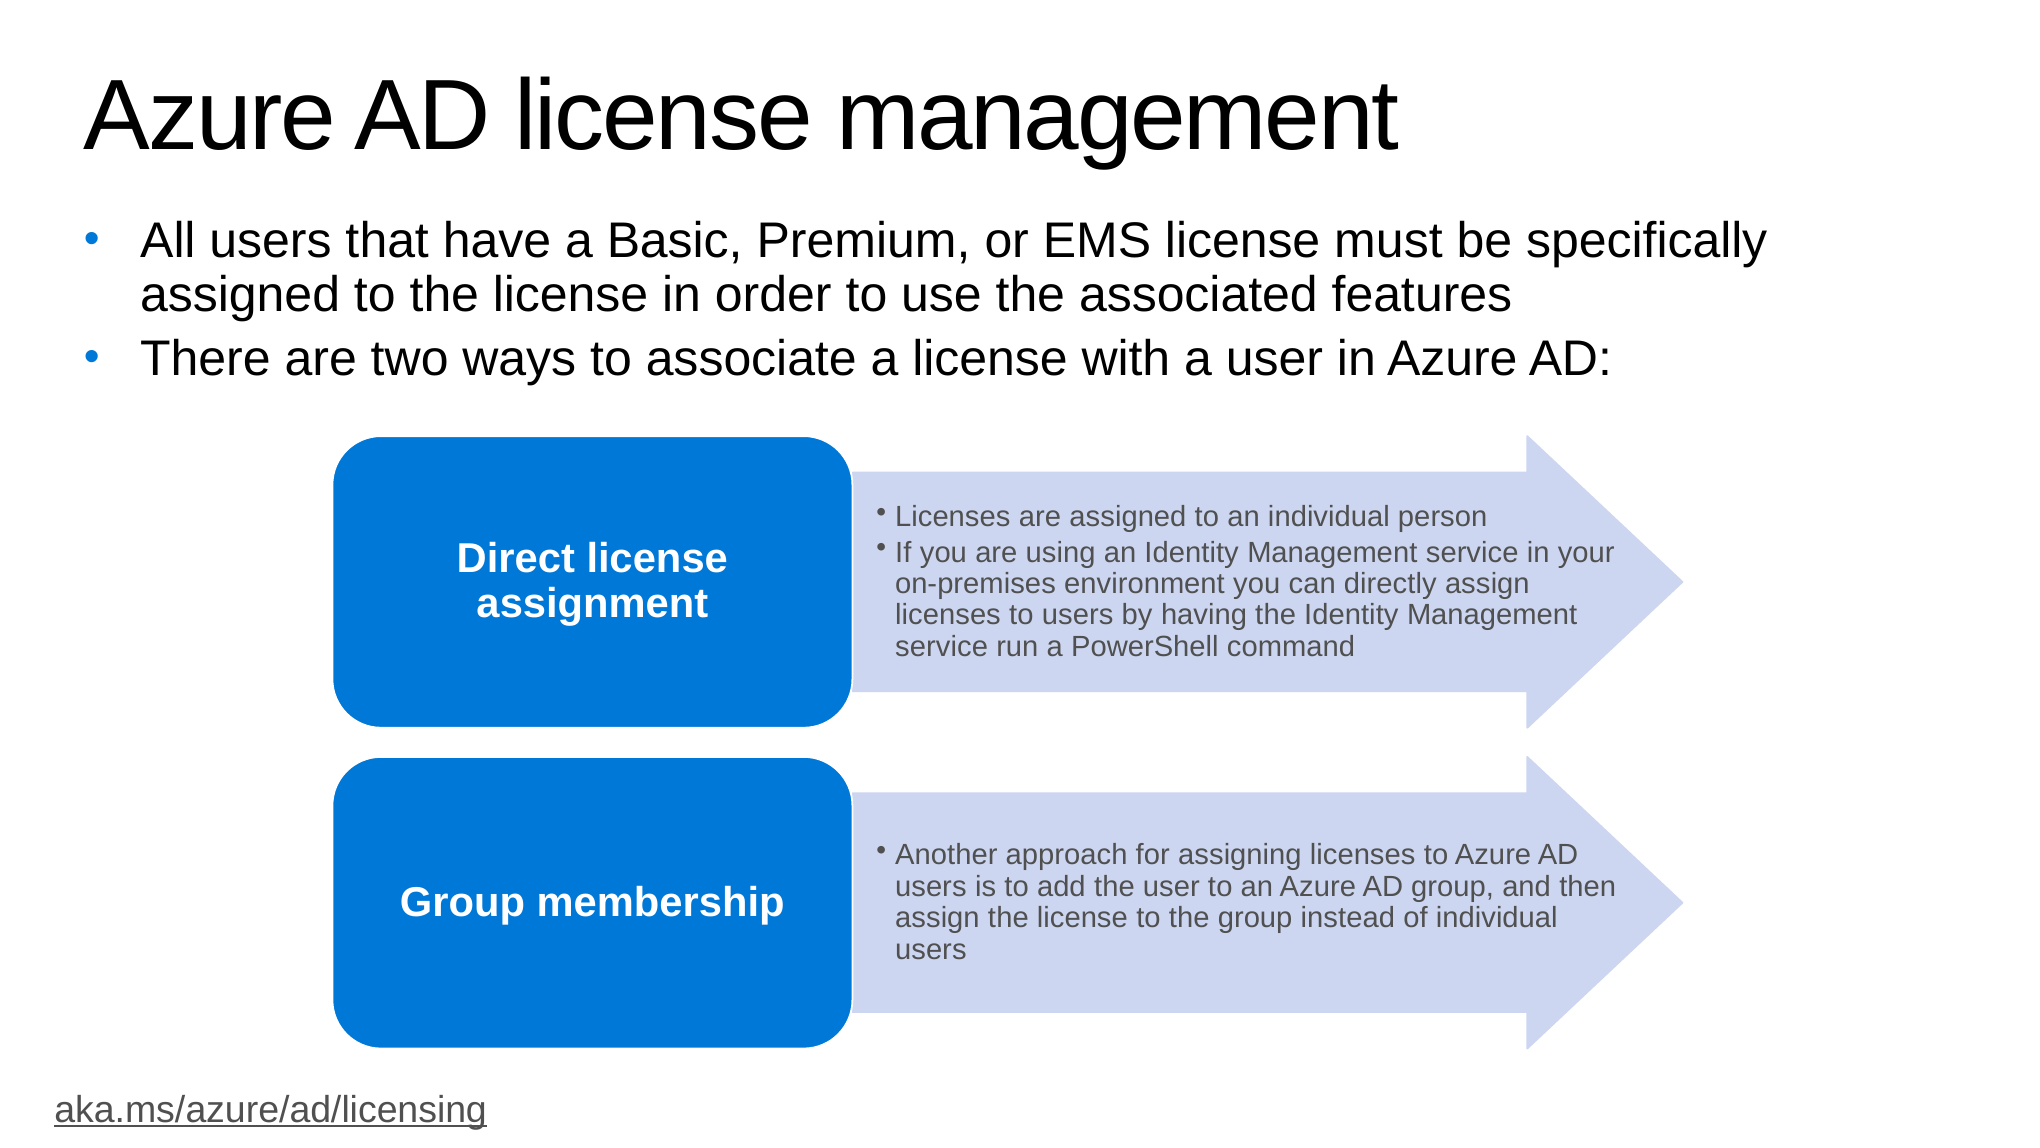

# Azure AD license management
All users that have a Basic, Premium, or EMS license must be specifically assigned to the license in order to use the associated features
There are two ways to associate a license with a user in Azure AD:
Direct license assignment
Licenses are assigned to an individual person
If you are using an Identity Management service in your on-premises environment you can directly assign licenses to users by having the Identity Management service run a PowerShell command
Group membership
Another approach for assigning licenses to Azure AD users is to add the user to an Azure AD group, and then assign the license to the group instead of individual users
aka.ms/azure/ad/licensing